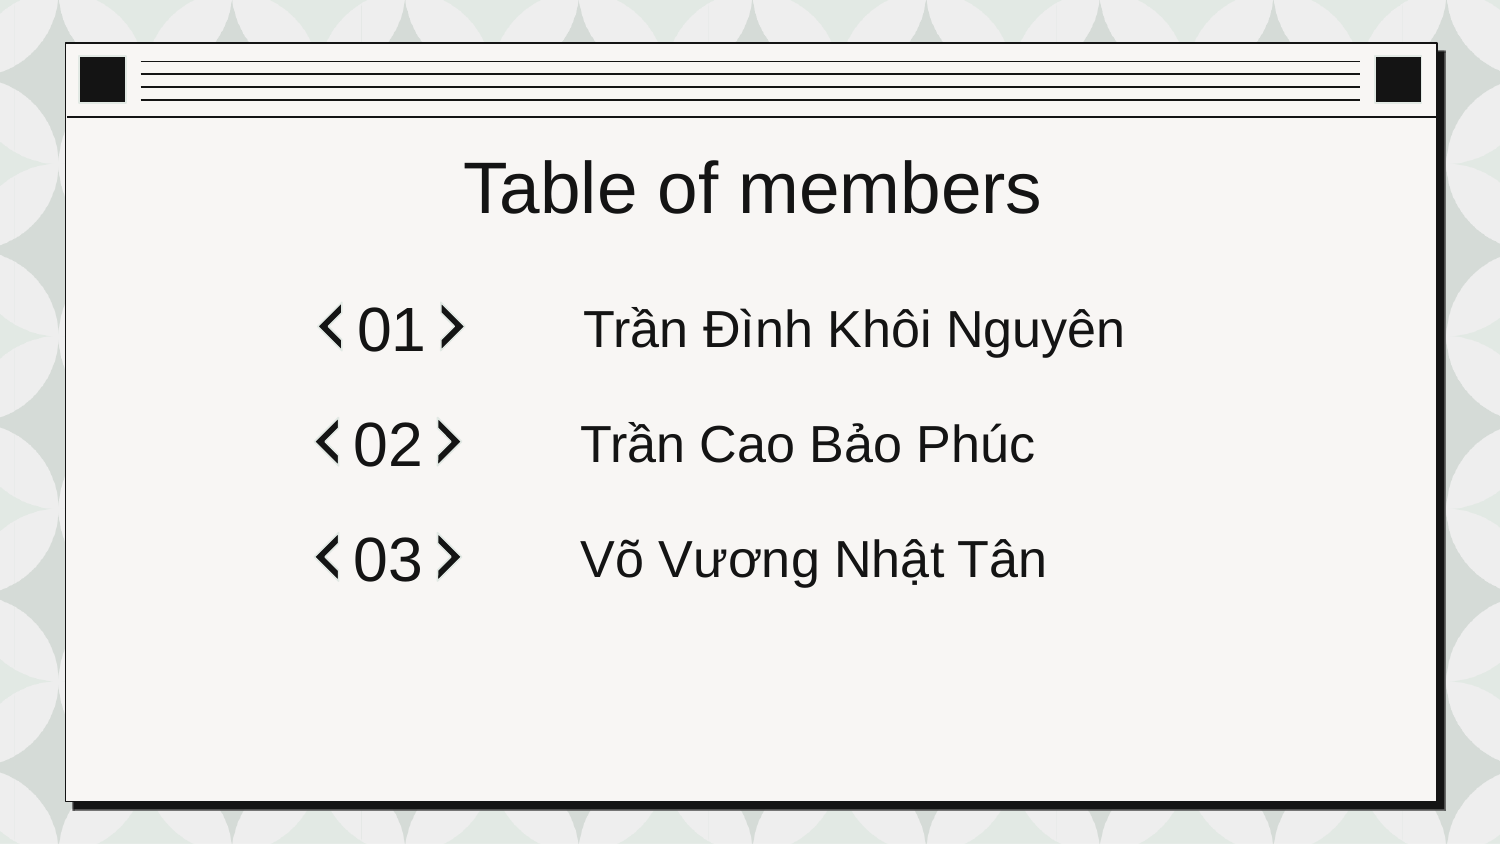

Table of members
# Trần Đình Khôi Nguyên
01

Trần Cao Bảo Phúc
02

Võ Vương Nhật Tân
03